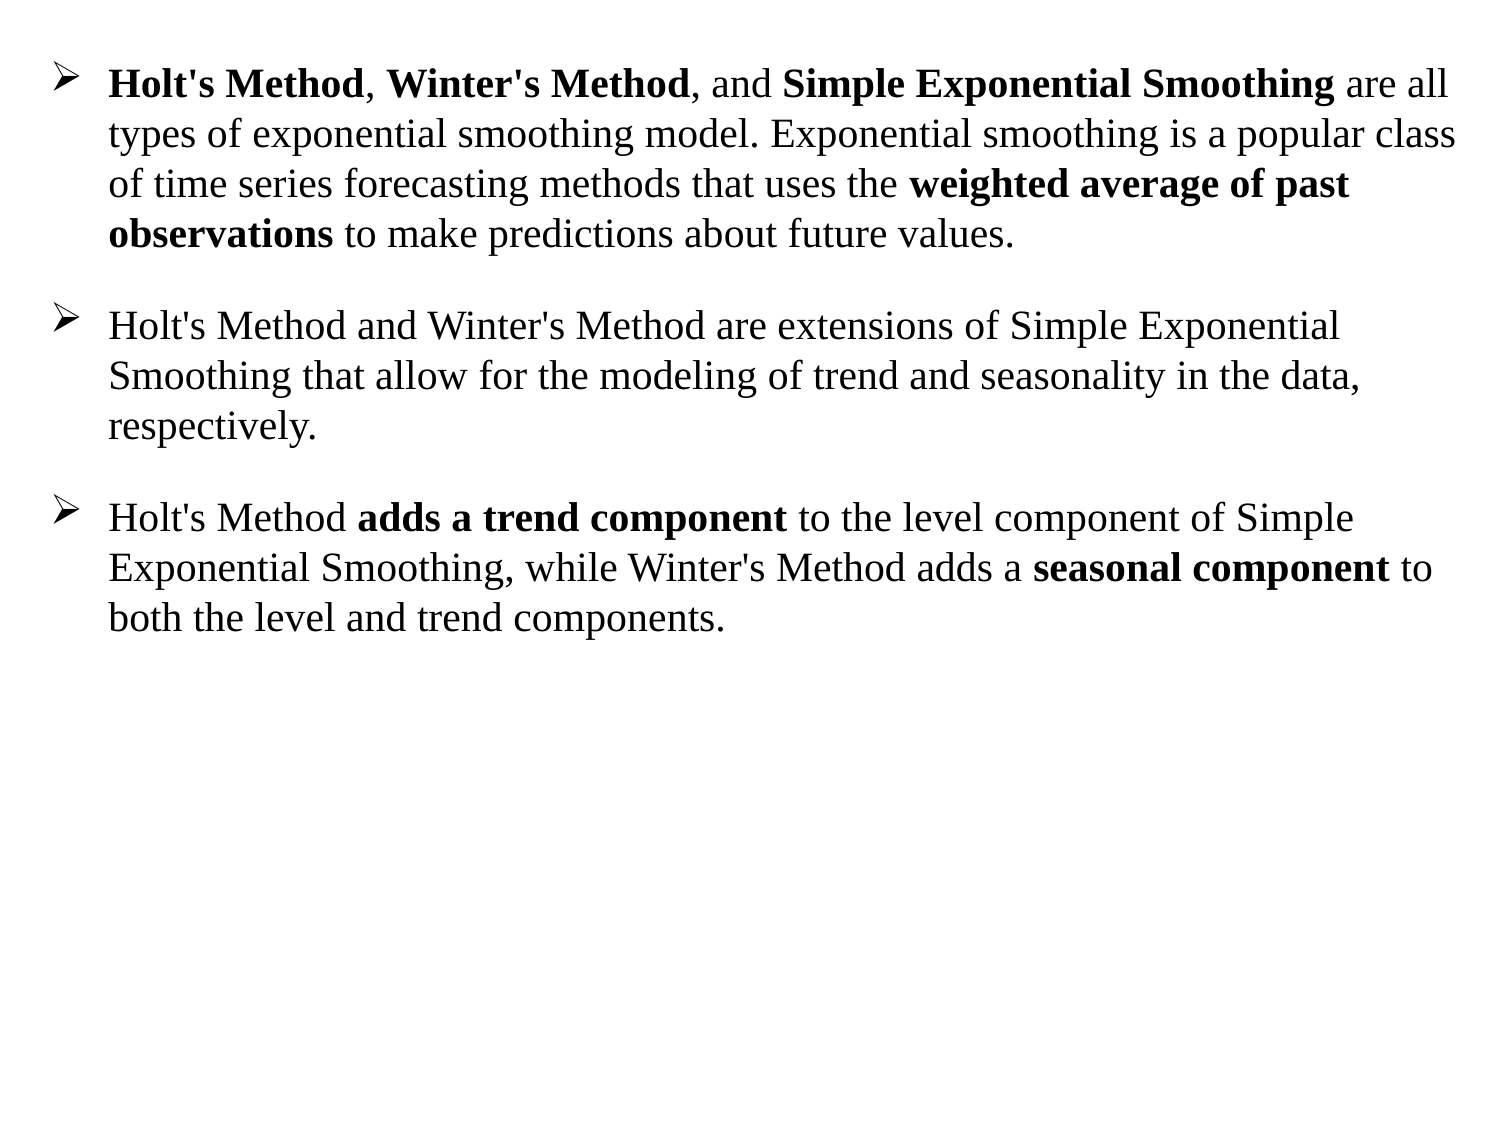

Holt's Method, Winter's Method, and Simple Exponential Smoothing are all types of exponential smoothing model. Exponential smoothing is a popular class of time series forecasting methods that uses the weighted average of past observations to make predictions about future values.
Holt's Method and Winter's Method are extensions of Simple Exponential Smoothing that allow for the modeling of trend and seasonality in the data, respectively.
Holt's Method adds a trend component to the level component of Simple Exponential Smoothing, while Winter's Method adds a seasonal component to both the level and trend components.